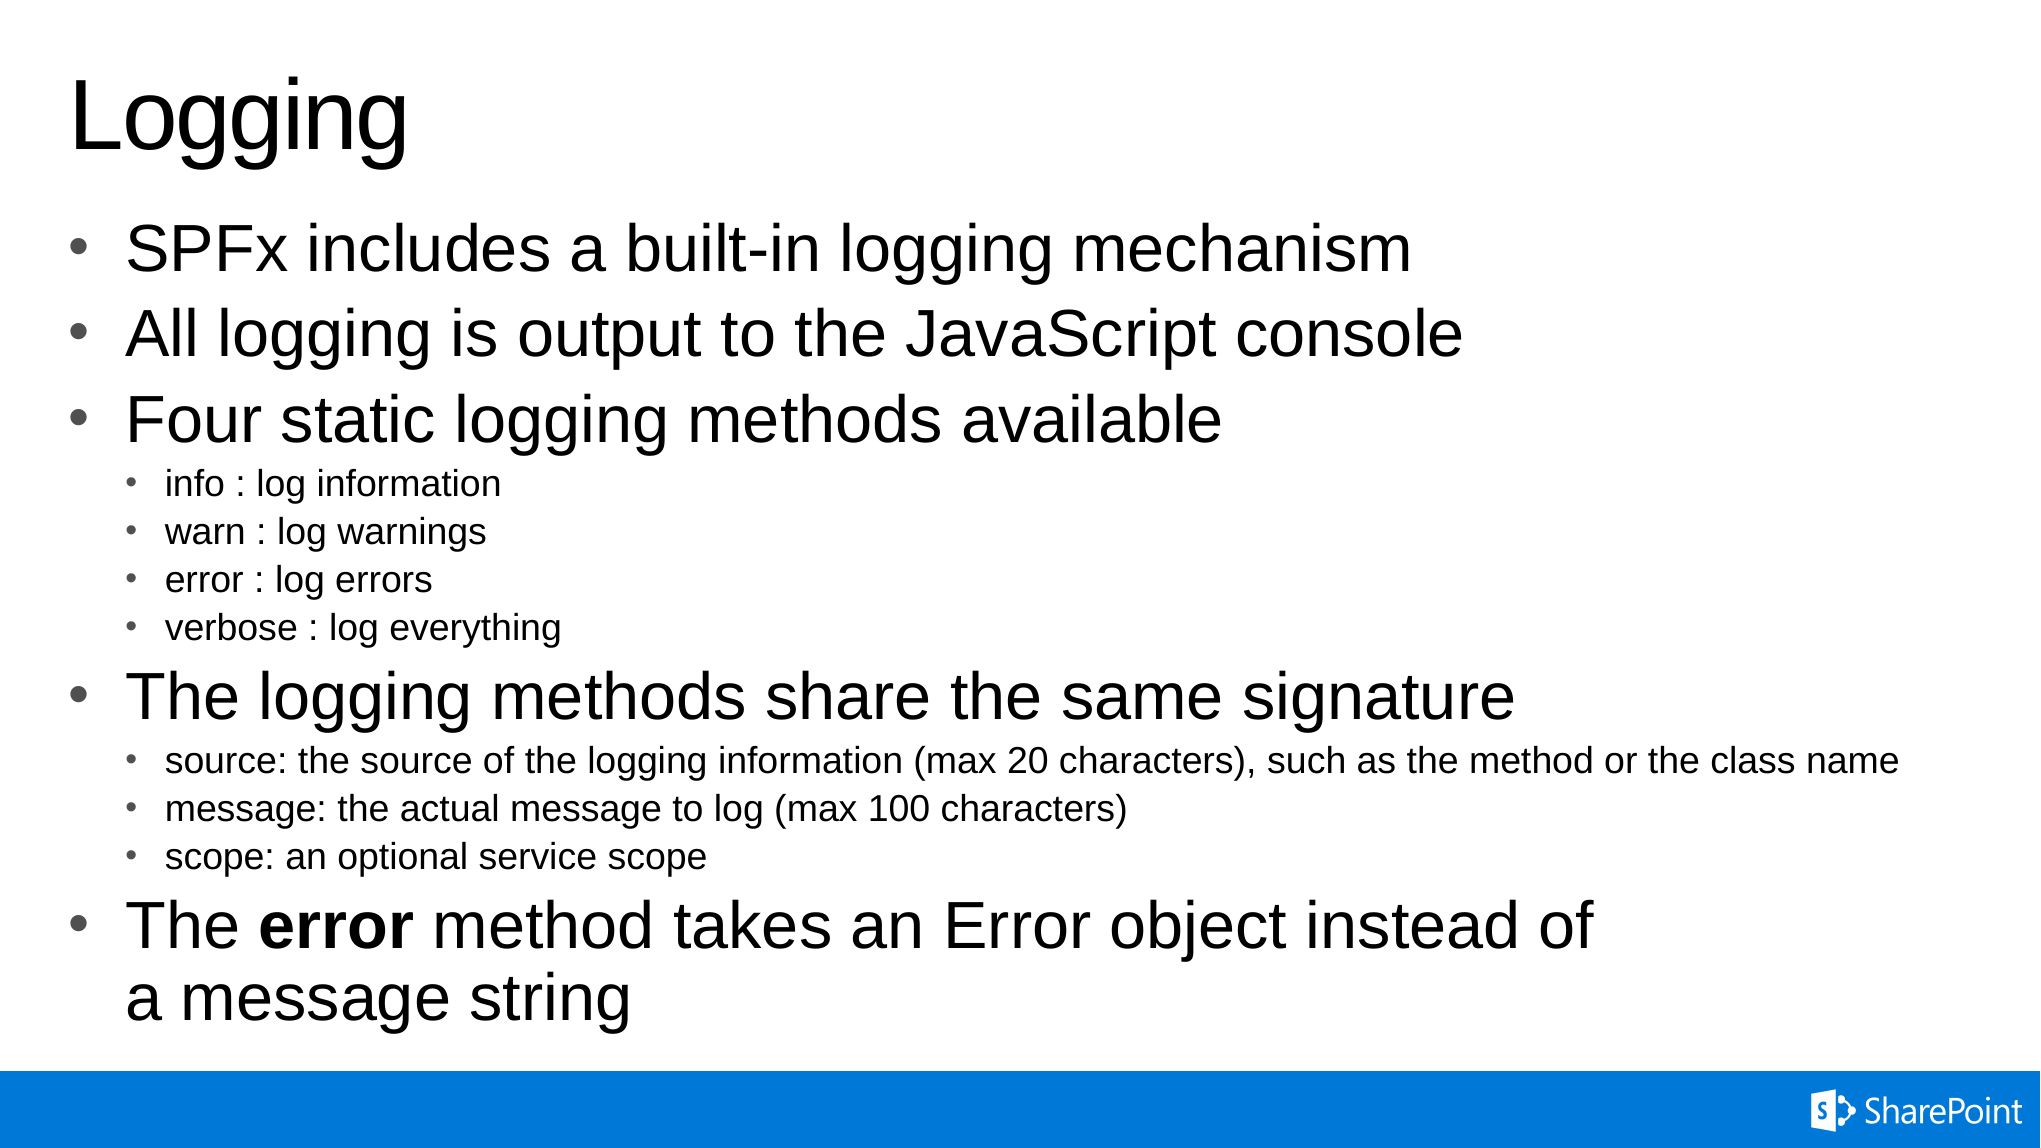

# Logging
SPFx includes a built-in logging mechanism
All logging is output to the JavaScript console
Four static logging methods available
info : log information
warn : log warnings
error : log errors
verbose : log everything
The logging methods share the same signature
source: the source of the logging information (max 20 characters), such as the method or the class name
message: the actual message to log (max 100 characters)
scope: an optional service scope
The error method takes an Error object instead of a message string